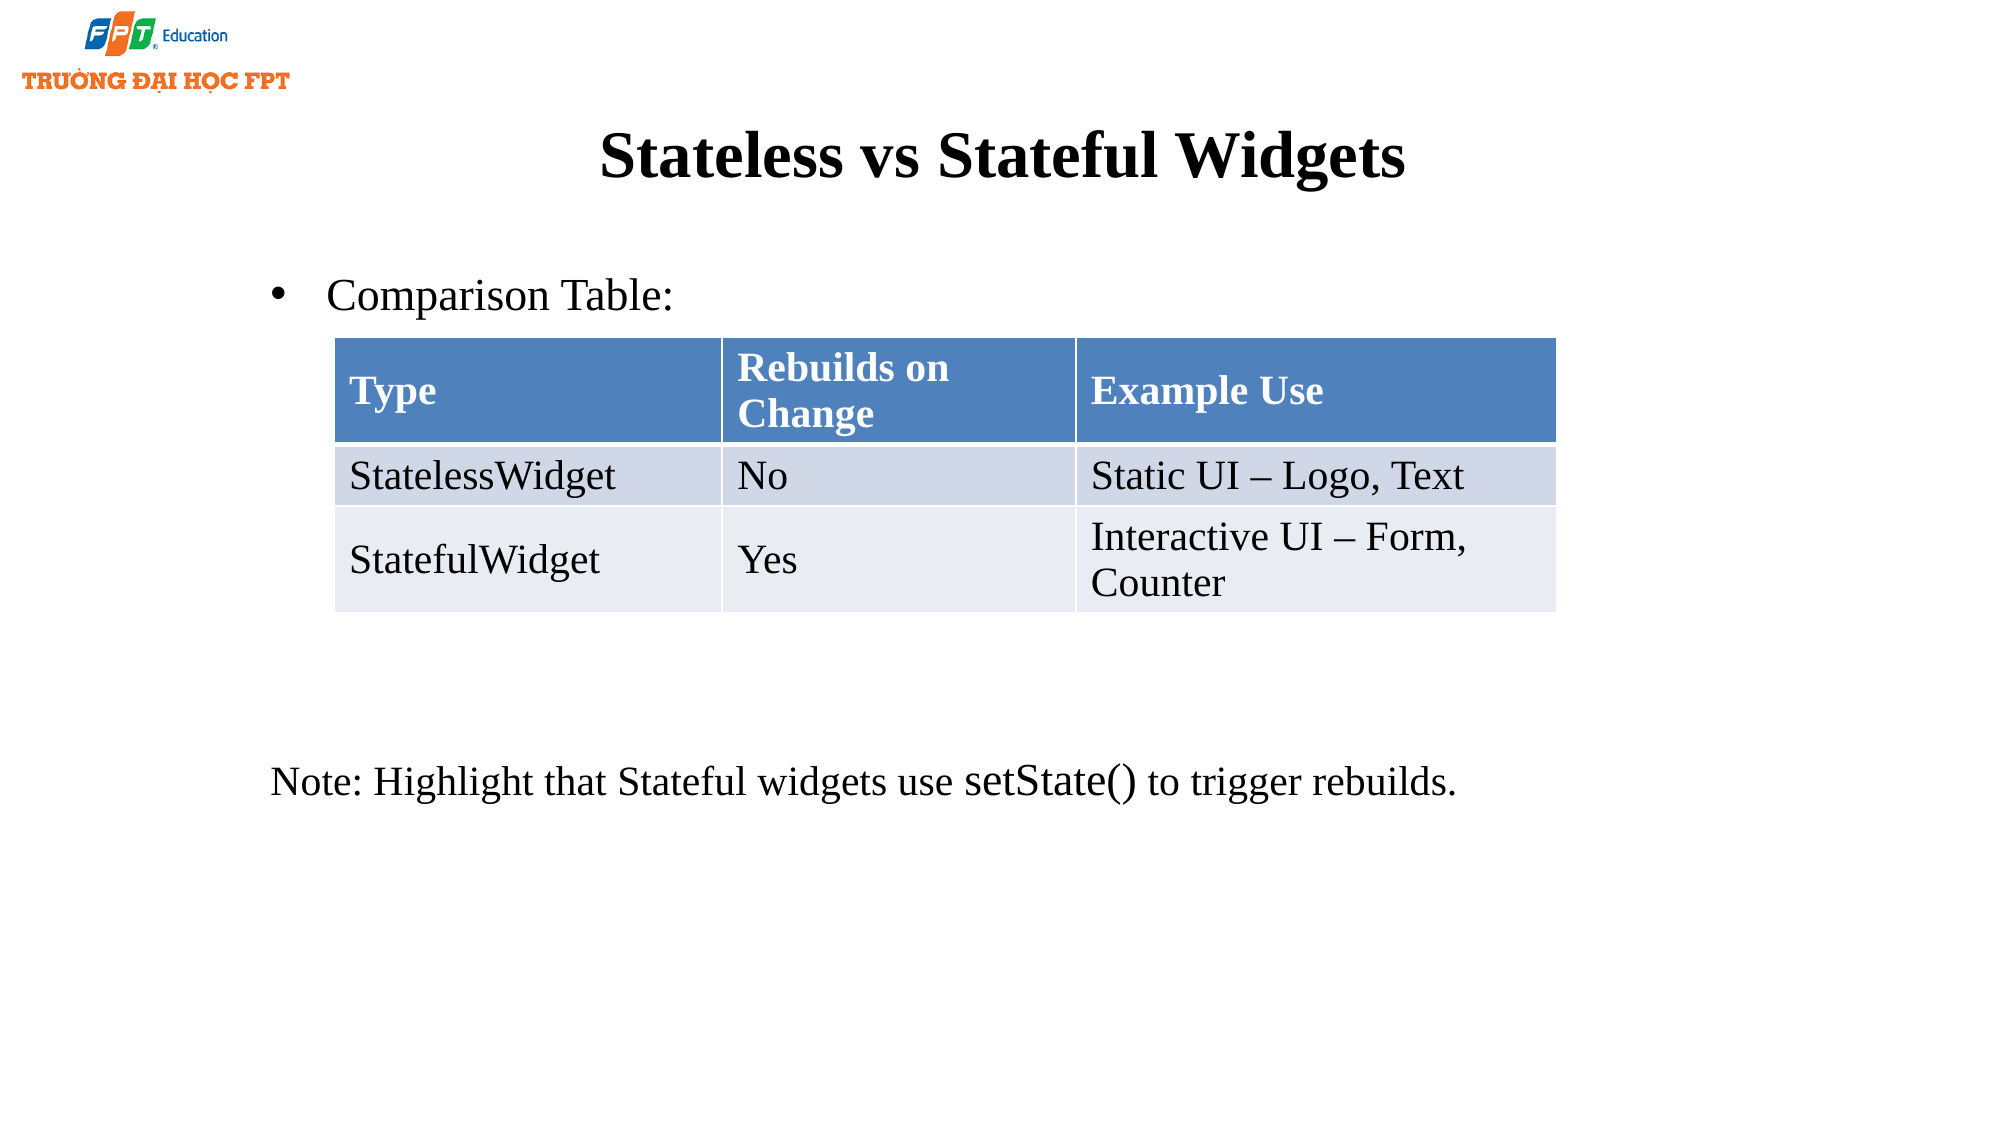

# Stateless vs Stateful Widgets
Comparison Table:

Note: Highlight that Stateful widgets use setState() to trigger rebuilds.
| Type | Rebuilds on Change | Example Use |
| --- | --- | --- |
| StatelessWidget | No | Static UI – Logo, Text |
| StatefulWidget | Yes | Interactive UI – Form, Counter |